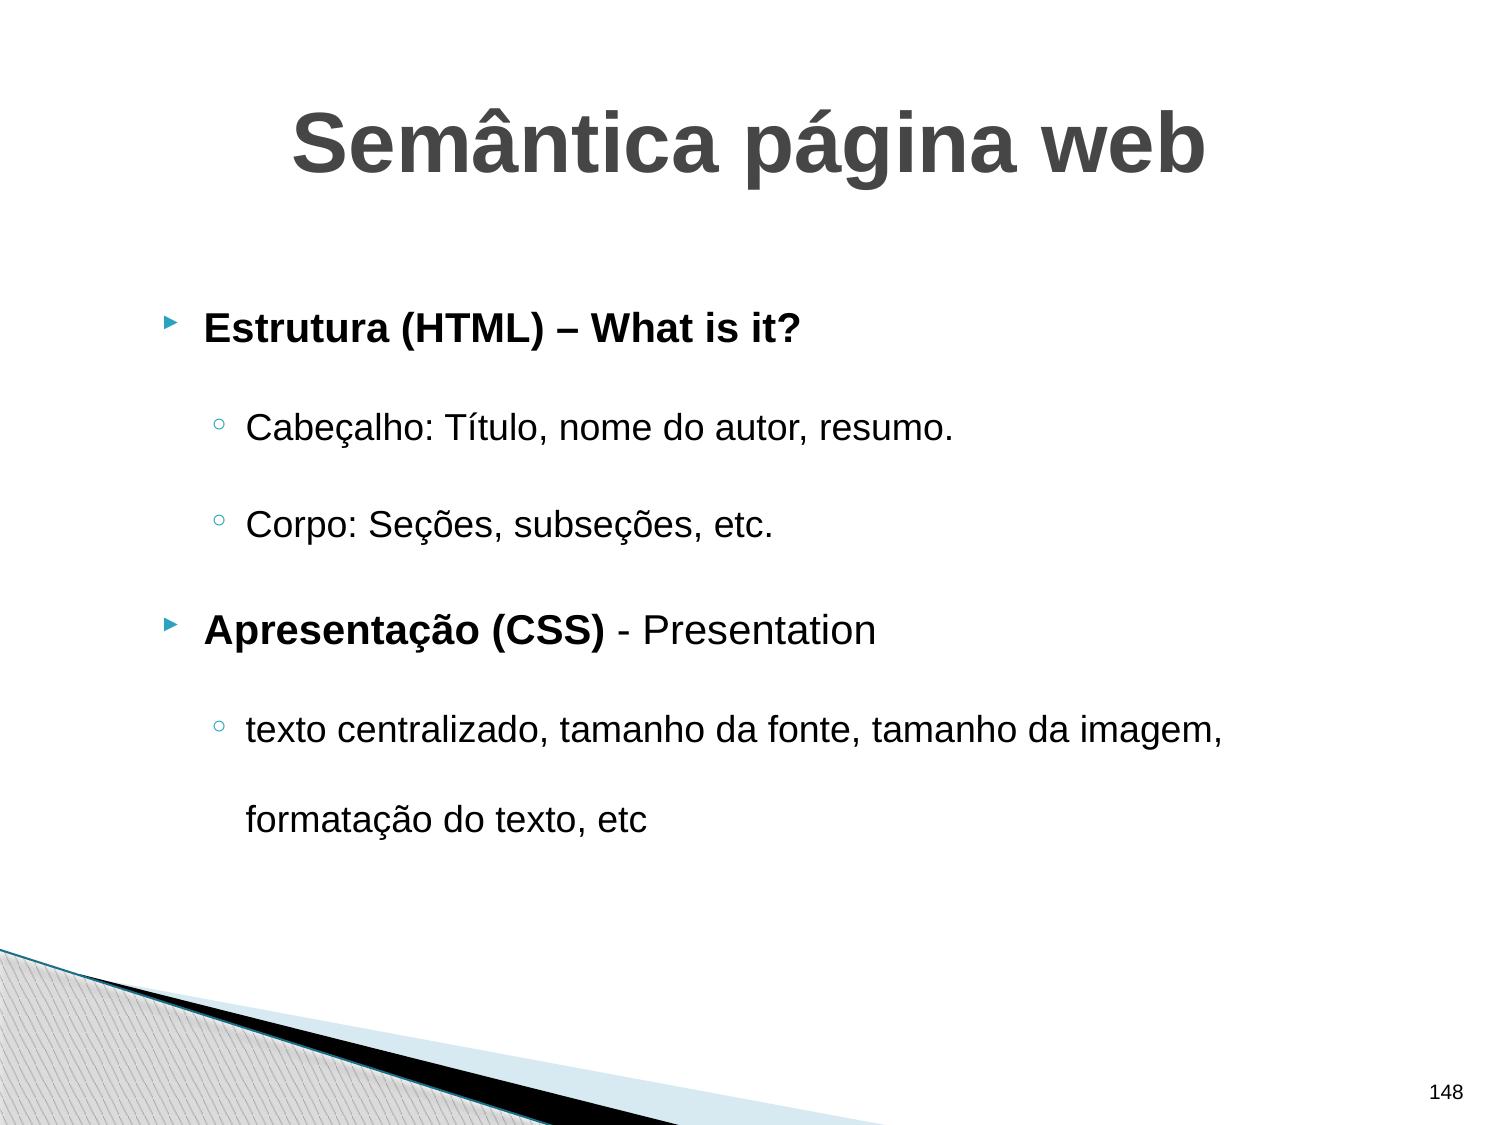

# Semântica página web
Estrutura (HTML) – What is it?
Cabeçalho: Título, nome do autor, resumo.
Corpo: Seções, subseções, etc.
Apresentação (CSS) - Presentation
texto centralizado, tamanho da fonte, tamanho da imagem, formatação do texto, etc
148